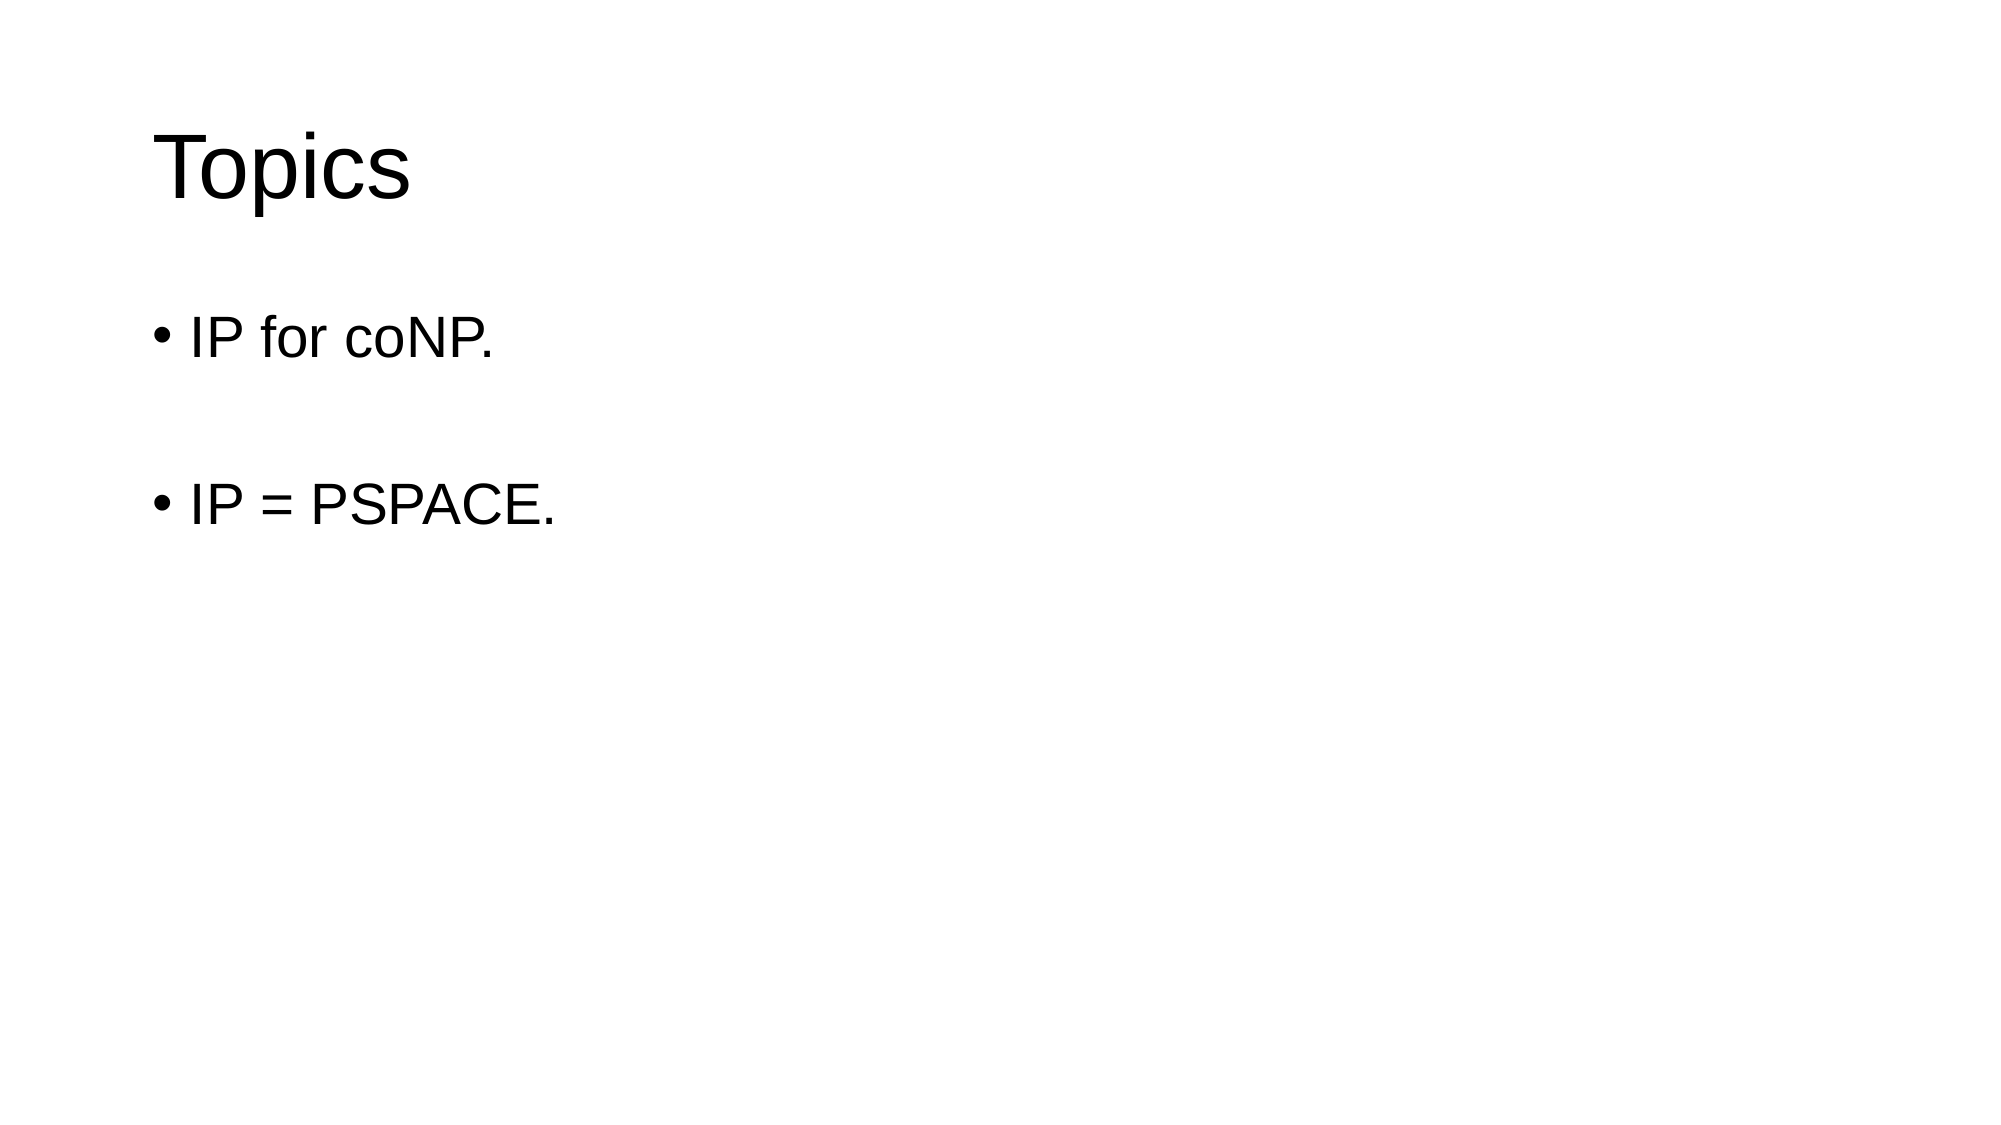

# Topics
IP for coNP.

IP = PSPACE.